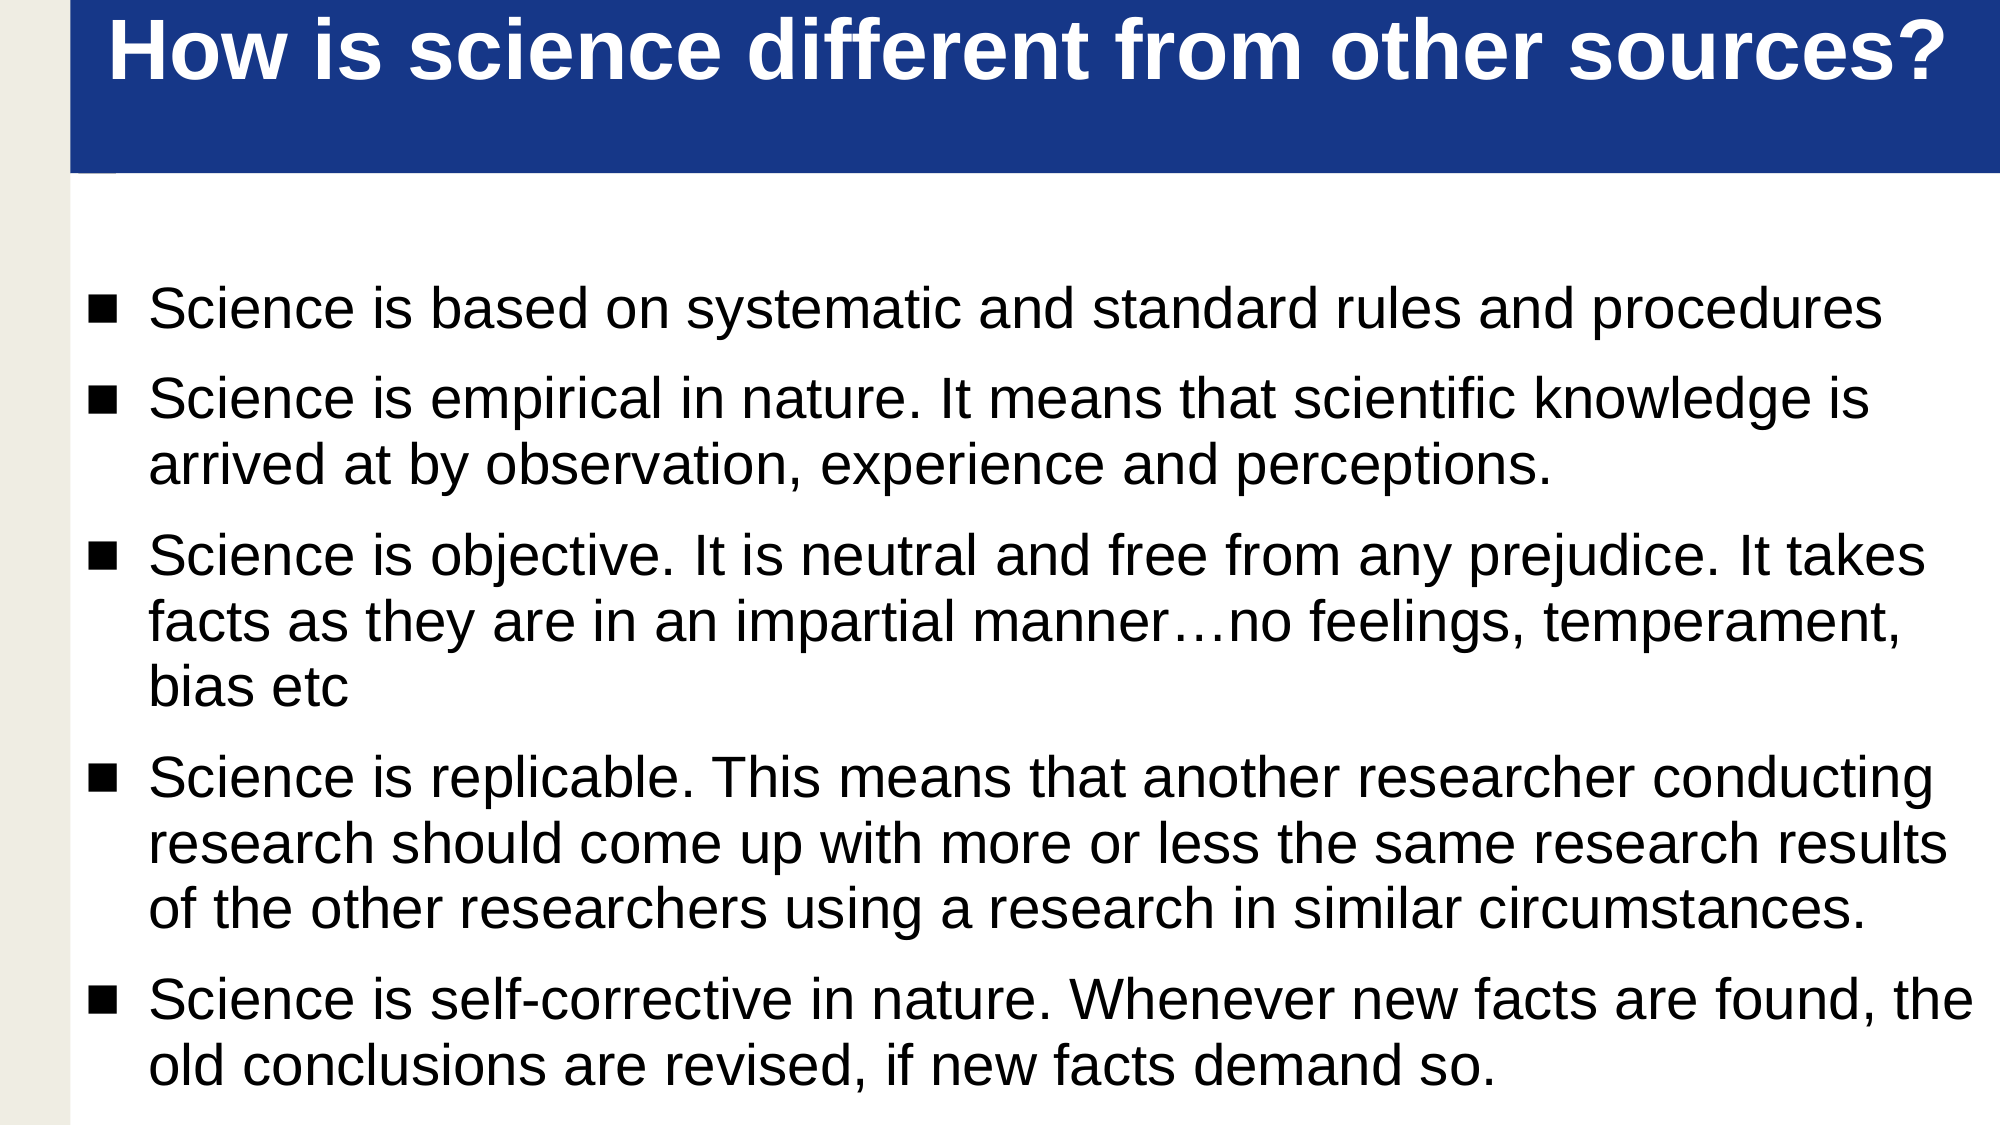

# How is science different from other sources?

Science is based on systematic and standard rules and procedures
Science is empirical in nature. It means that scientific knowledge is arrived at by observation, experience and perceptions.
Science is objective. It is neutral and free from any prejudice. It takes facts as they are in an impartial manner…no feelings, temperament, bias etc
Science is replicable. This means that another researcher conducting research should come up with more or less the same research results of the other researchers using a research in similar circumstances.
Science is self-corrective in nature. Whenever new facts are found, the old conclusions are revised, if new facts demand so.